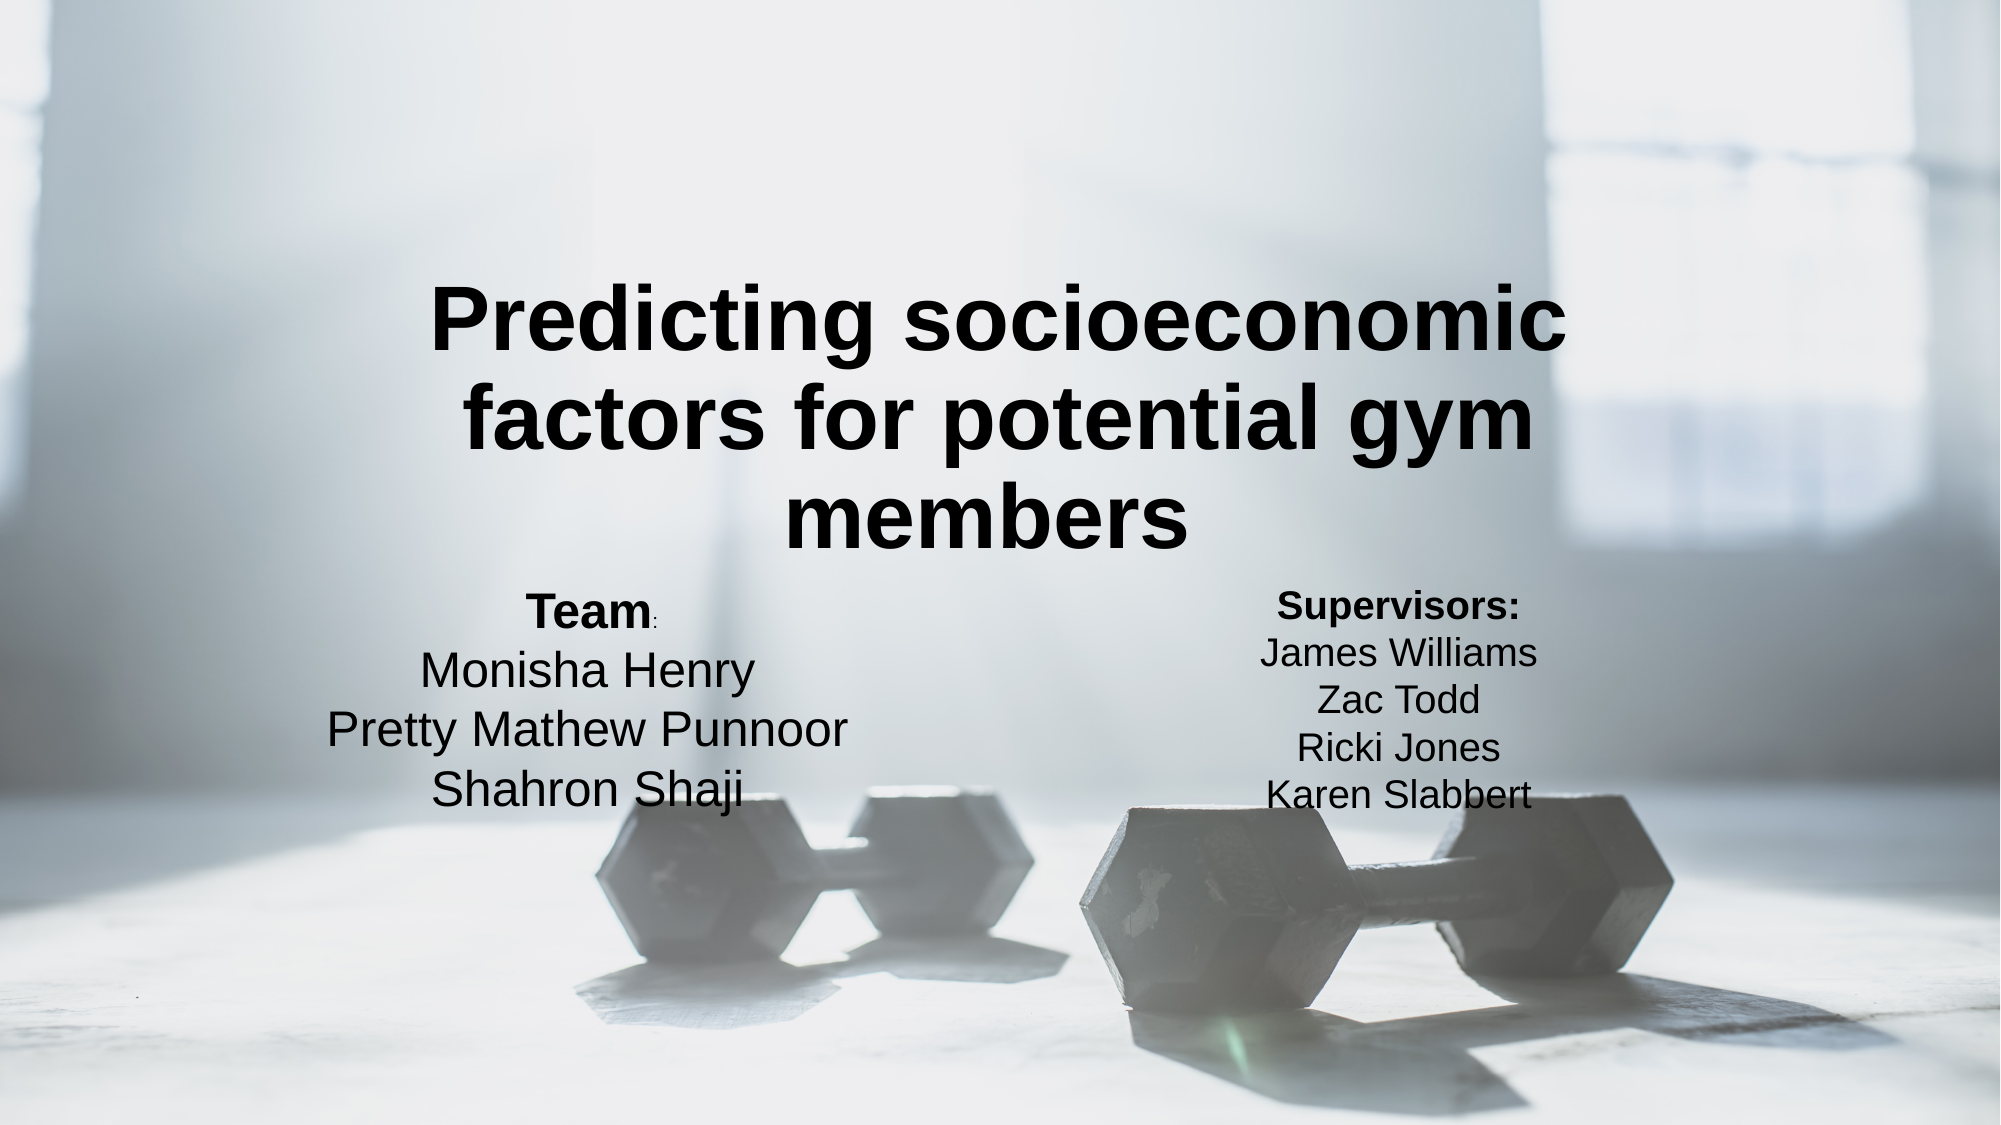

# Predicting socioeconomic factors for potential gym members
Supervisors:
James Williams
Zac Todd
Ricki Jones
Karen Slabbert

Team:
Monisha Henry
Pretty Mathew Punnoor
Shahron Shaji